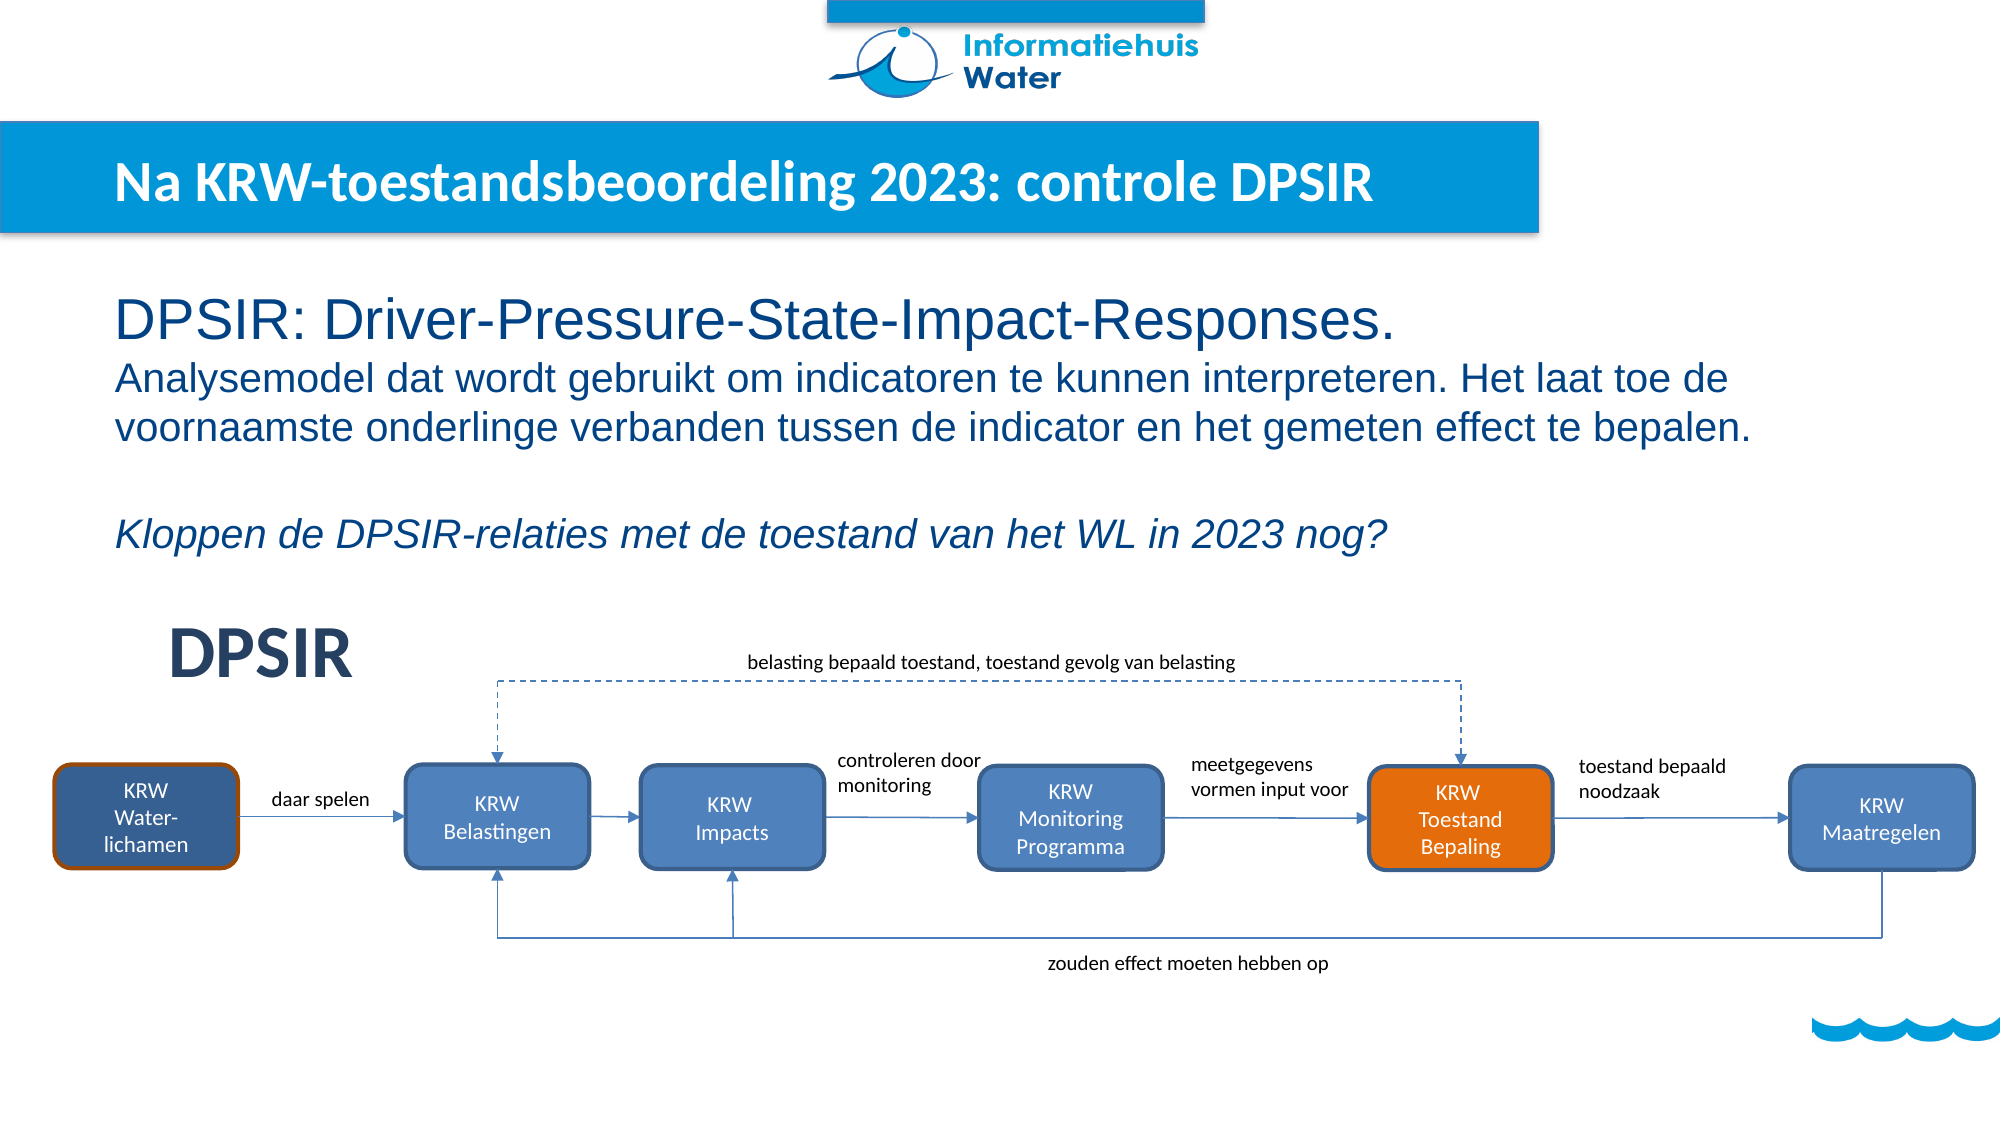

# Na KRW-toestandsbeoordeling 2023: controle DPSIR
DPSIR: Driver-Pressure-State-Impact-Responses.
Analysemodel dat wordt gebruikt om indicatoren te kunnen interpreteren. Het laat toe de voornaamste onderlinge verbanden tussen de indicator en het gemeten effect te bepalen.
Kloppen de DPSIR-relaties met de toestand van het WL in 2023 nog?

DPSIR
belasting bepaald toestand, toestand gevolg van belasting
controleren door monitoring
meetgegevens vormen input voor
toestand bepaald noodzaak
KRW
Water-lichamen
KRW Belastingen
KRW
Impacts
KRW Monitoring
Programma
KRW Maatregelen
KRW
Toestand
Bepaling
daar spelen
zouden effect moeten hebben op